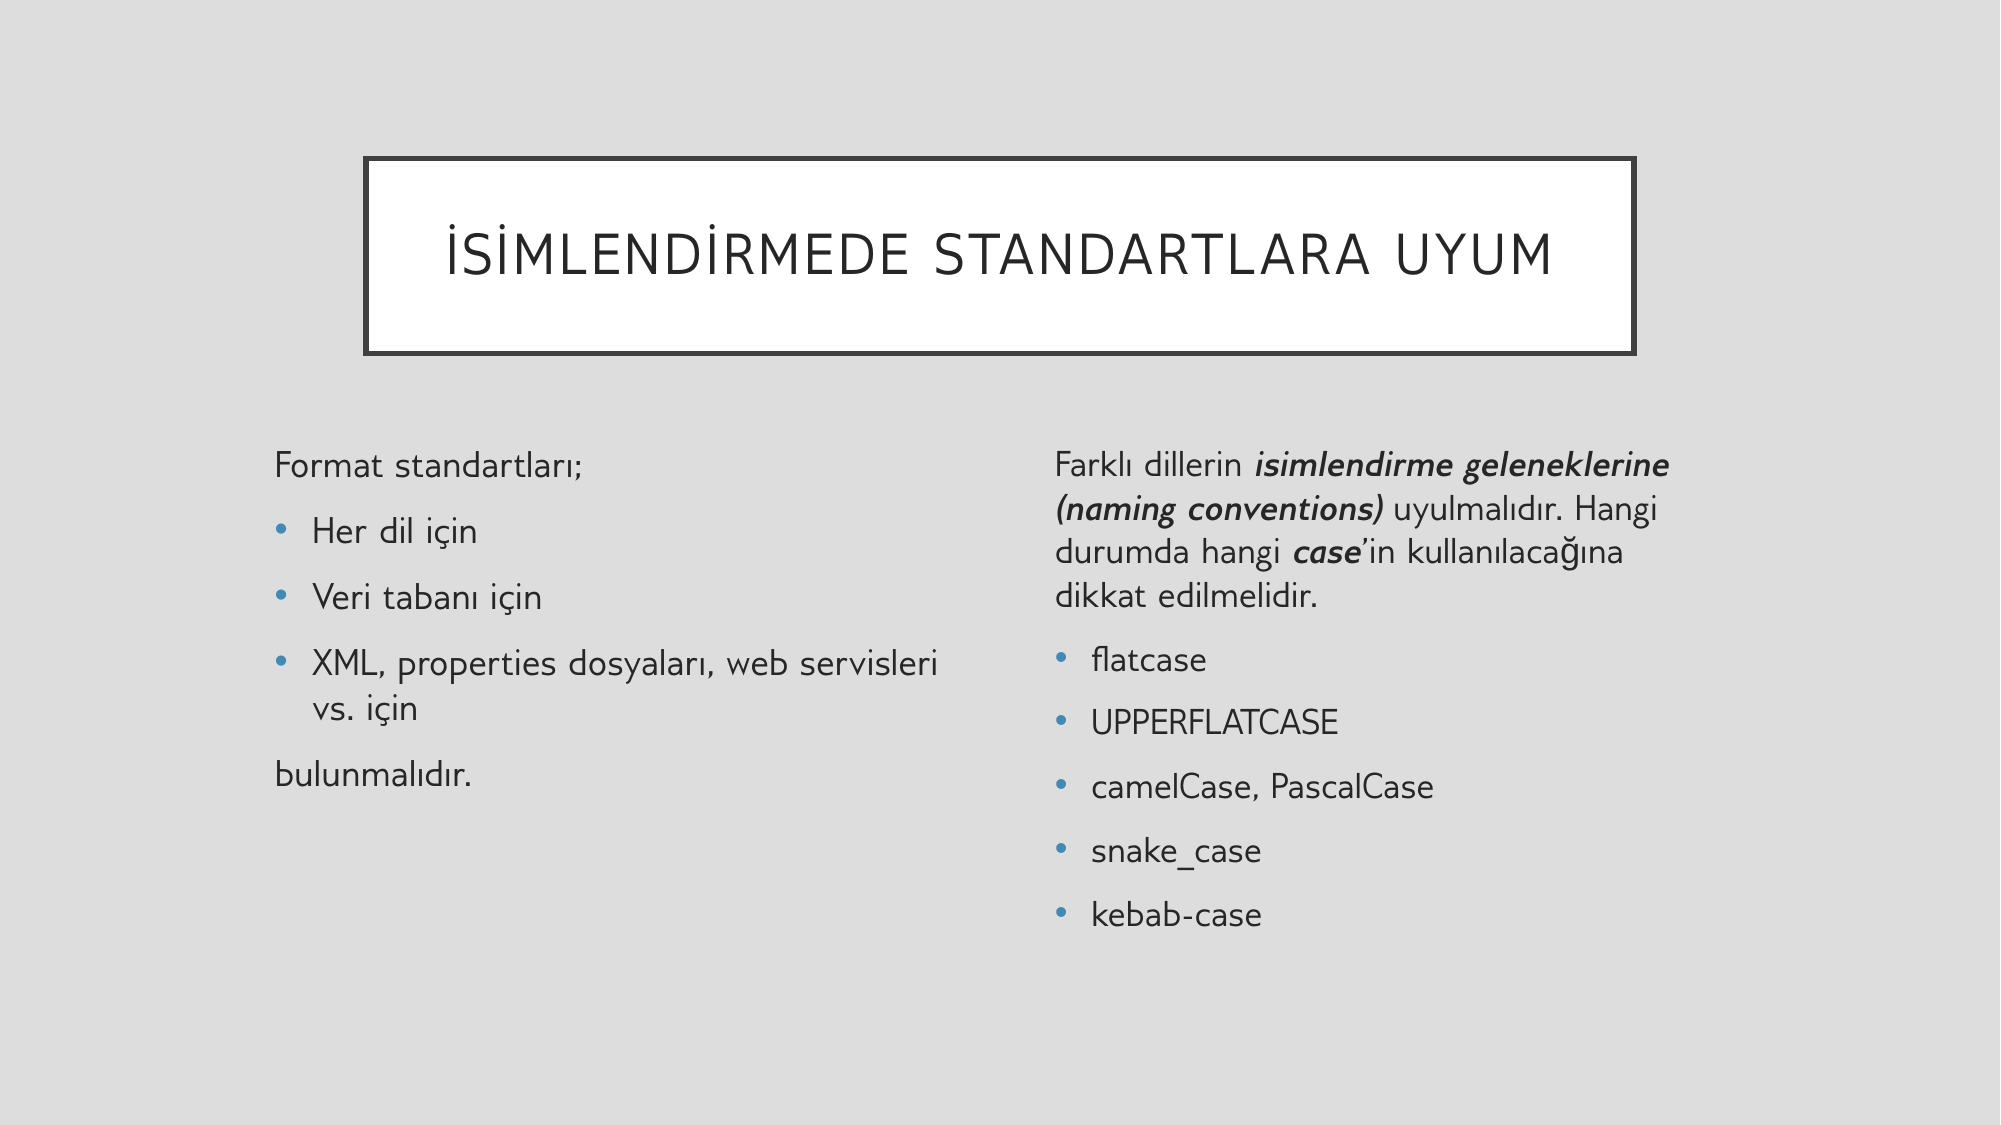

# İSİMLENDİRMEDE STANDARTLARA UYUM
Format standartları;
Her dil için
Veri tabanı için
XML, properties dosyaları, web servisleri vs. için
bulunmalıdır.
Farklı dillerin isimlendirme geleneklerine (naming conventions) uyulmalıdır. Hangi durumda hangi case’in kullanılacağına dikkat edilmelidir.
flatcase
UPPERFLATCASE
camelCase, PascalCase
snake_case
kebab-case